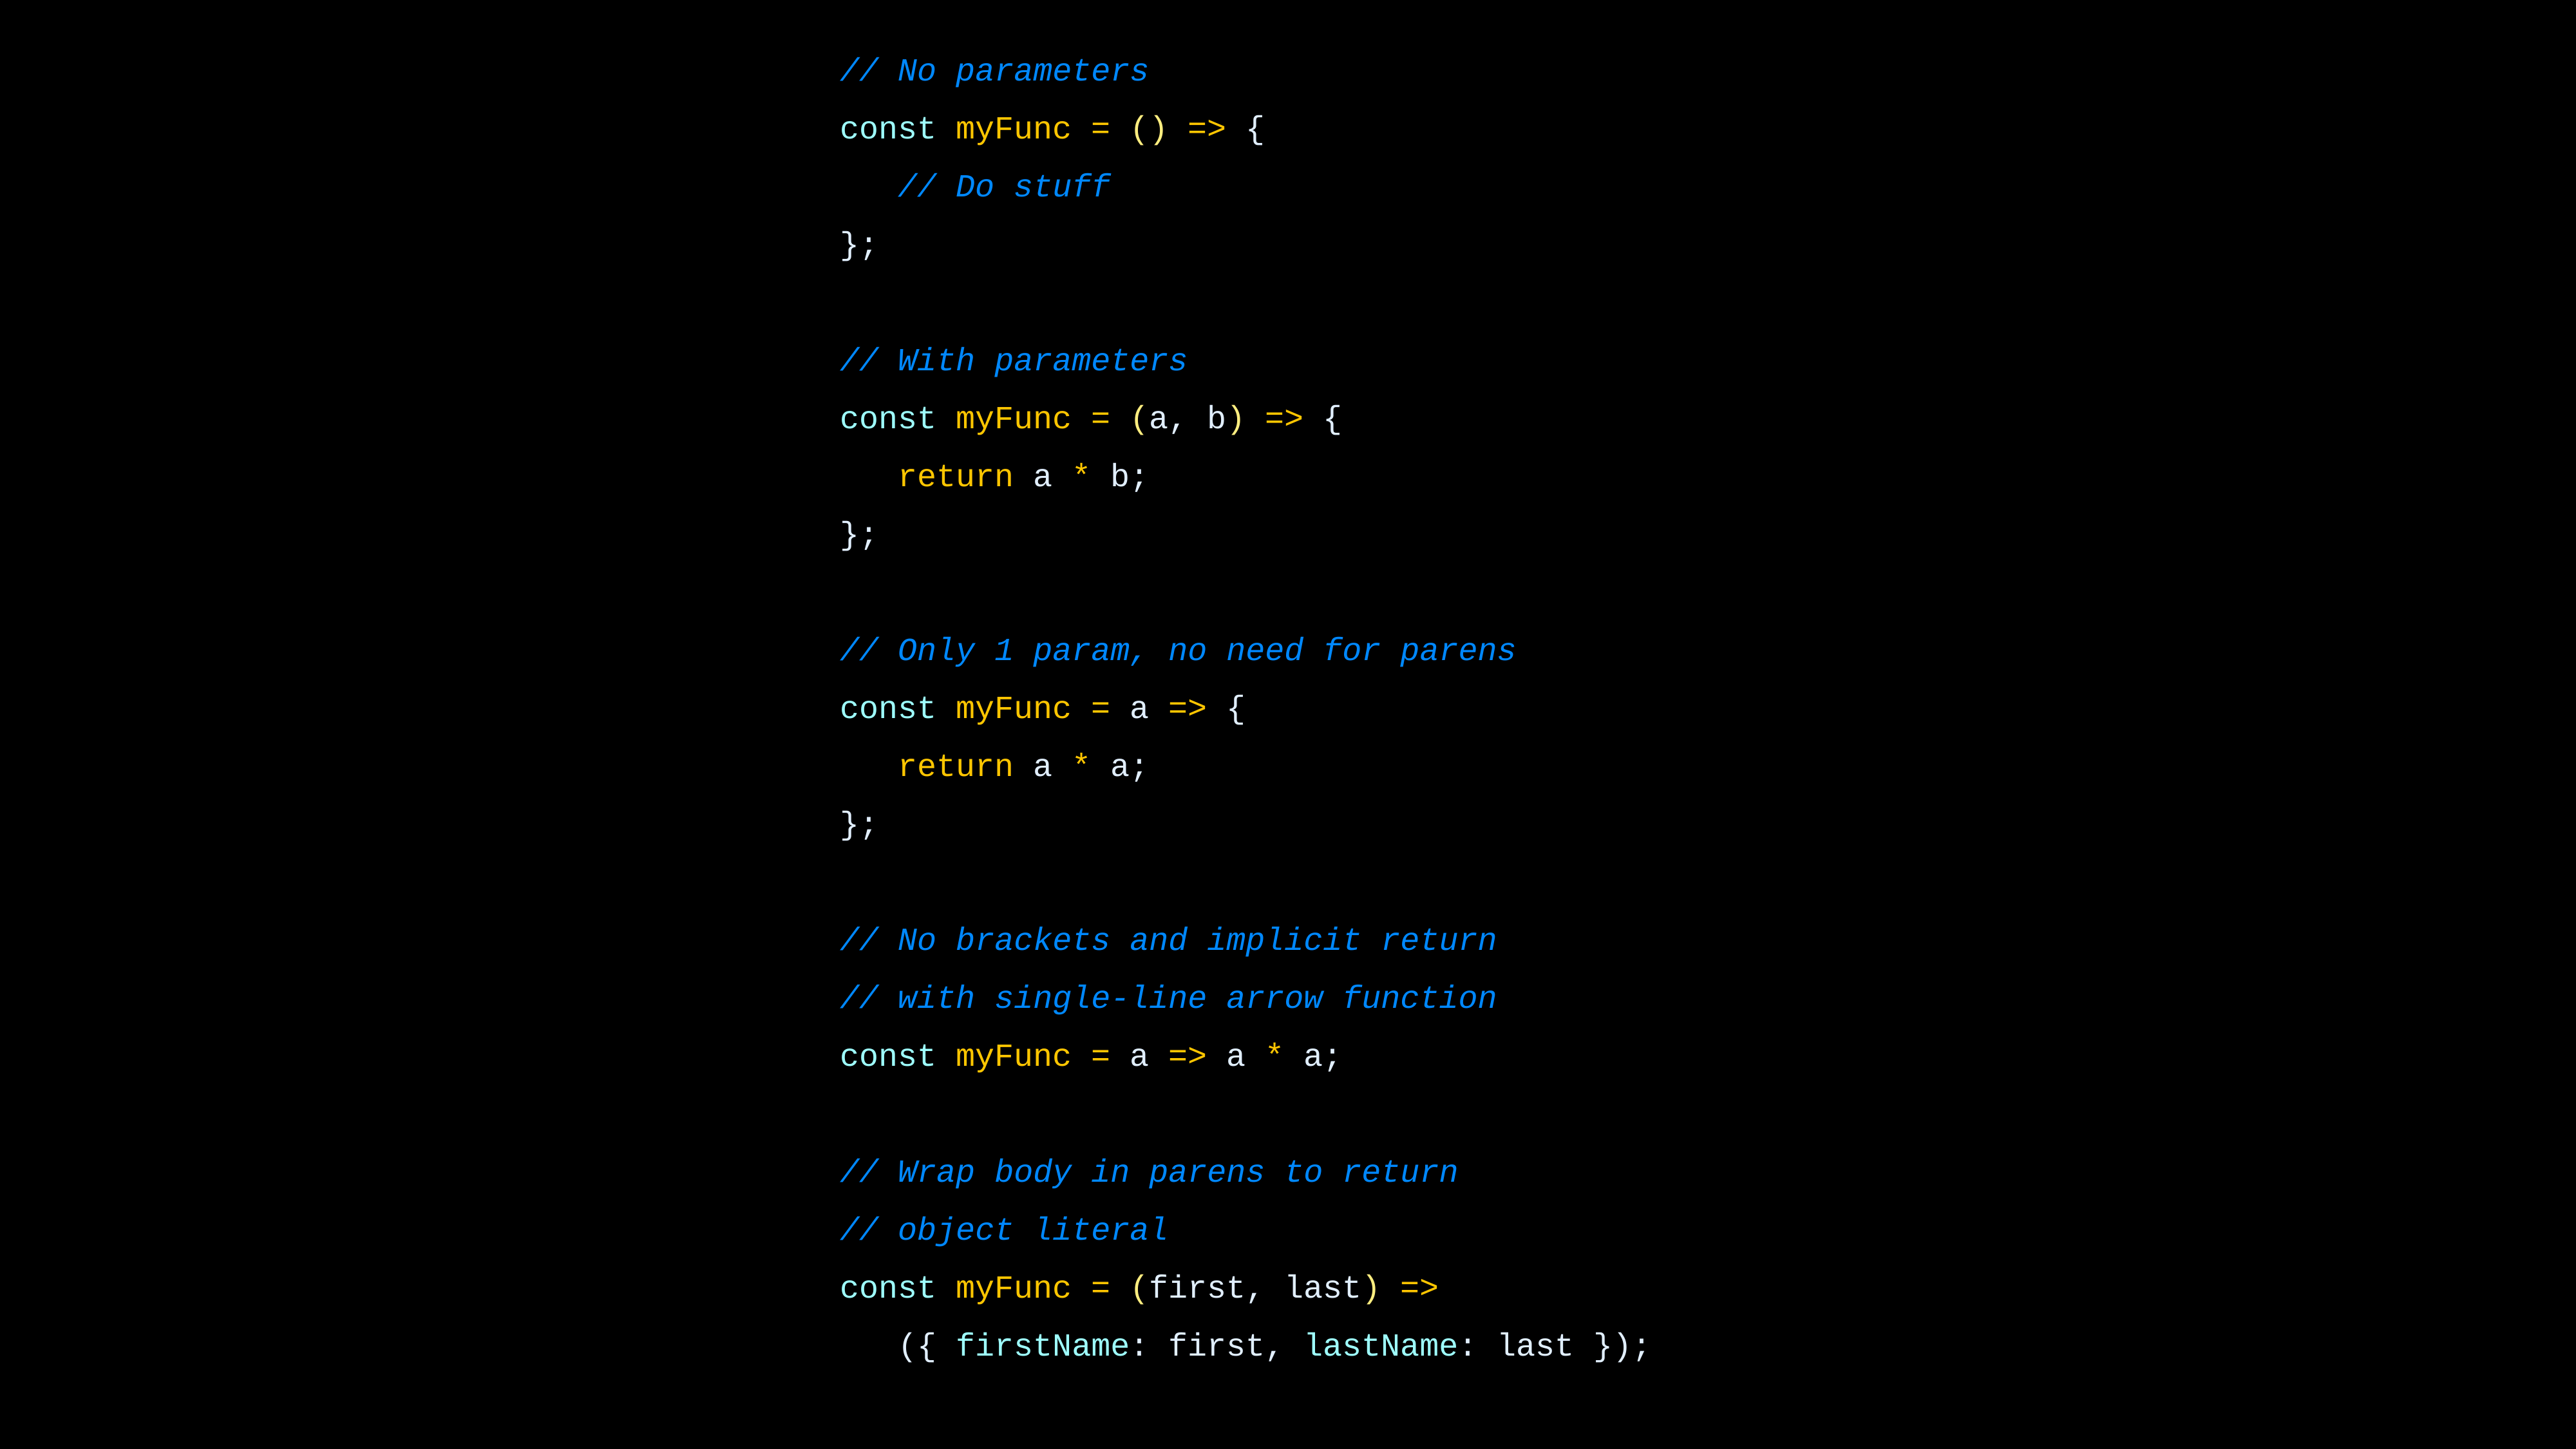

// No parameters
const myFunc = () => {
   // Do stuff
};

// With parameters
const myFunc = (a, b) => {
   return a * b;
};

// Only 1 param, no need for parens
const myFunc = a => {
   return a * a;
};

// No brackets and implicit return
// with single-line arrow function
const myFunc = a => a * a;

// Wrap body in parens to return
// object literal
const myFunc = (first, last) =>
   ({ firstName: first, lastName: last });